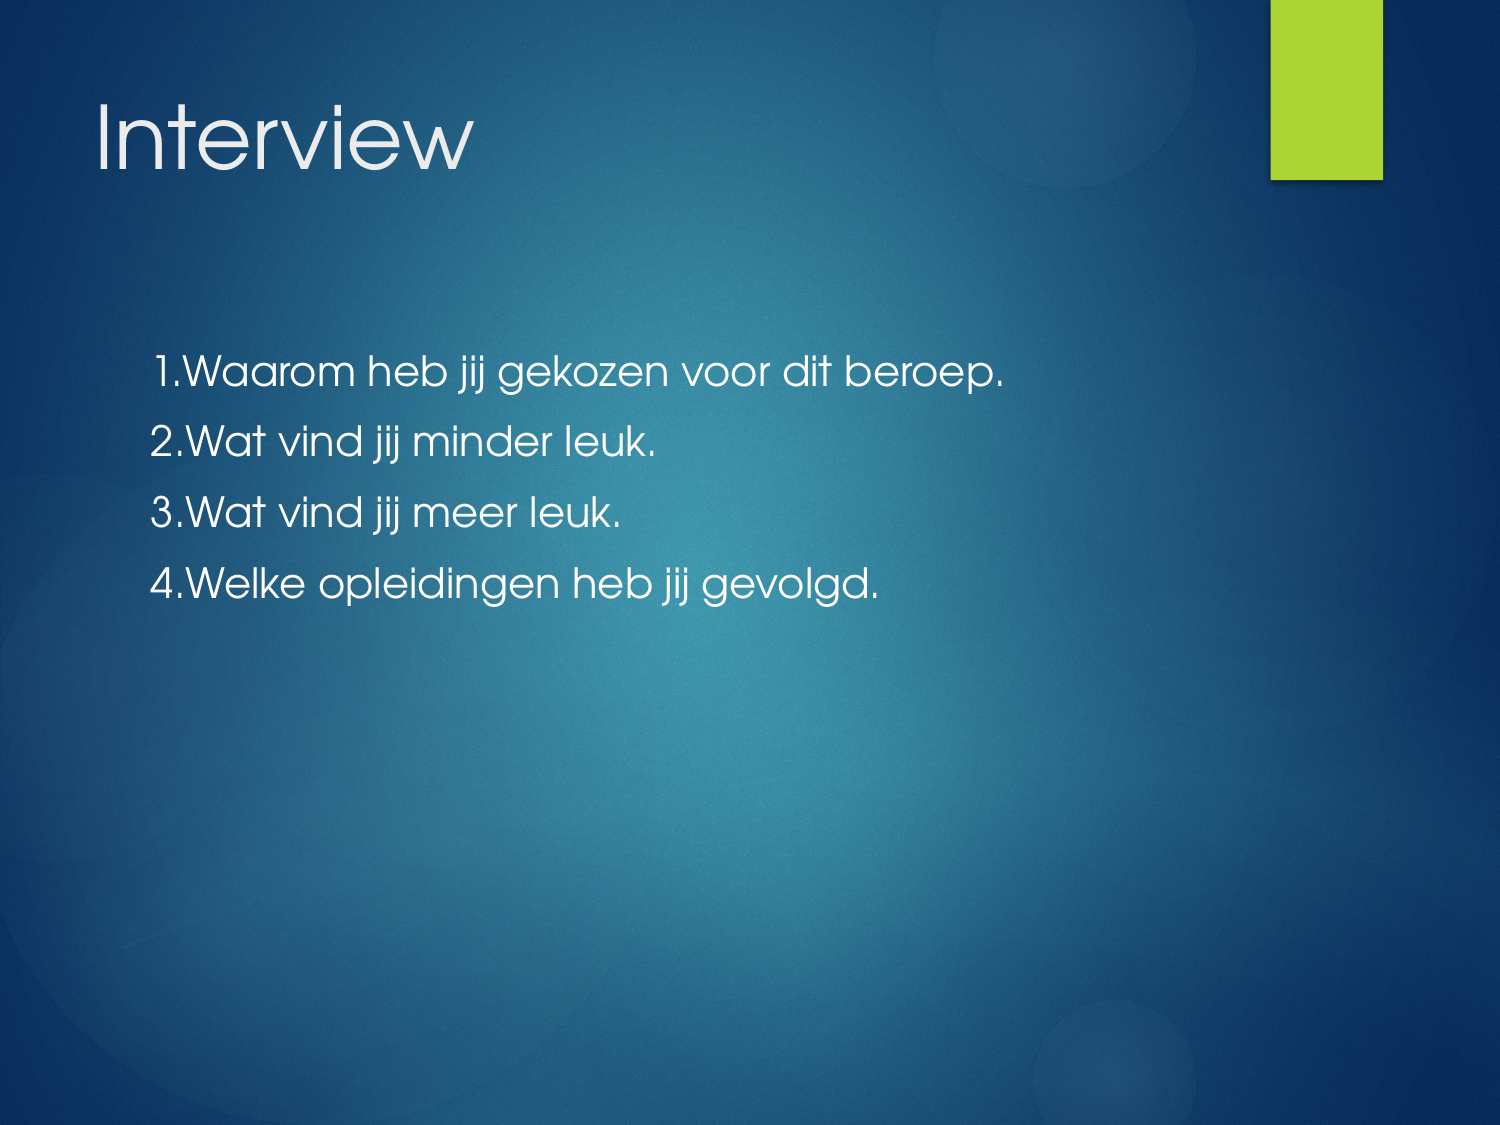

# Interview
1.Waarom heb jij gekozen voor dit beroep.
2.Wat vind jij minder leuk.
3.Wat vind jij meer leuk.
4.Welke opleidingen heb jij gevolgd.